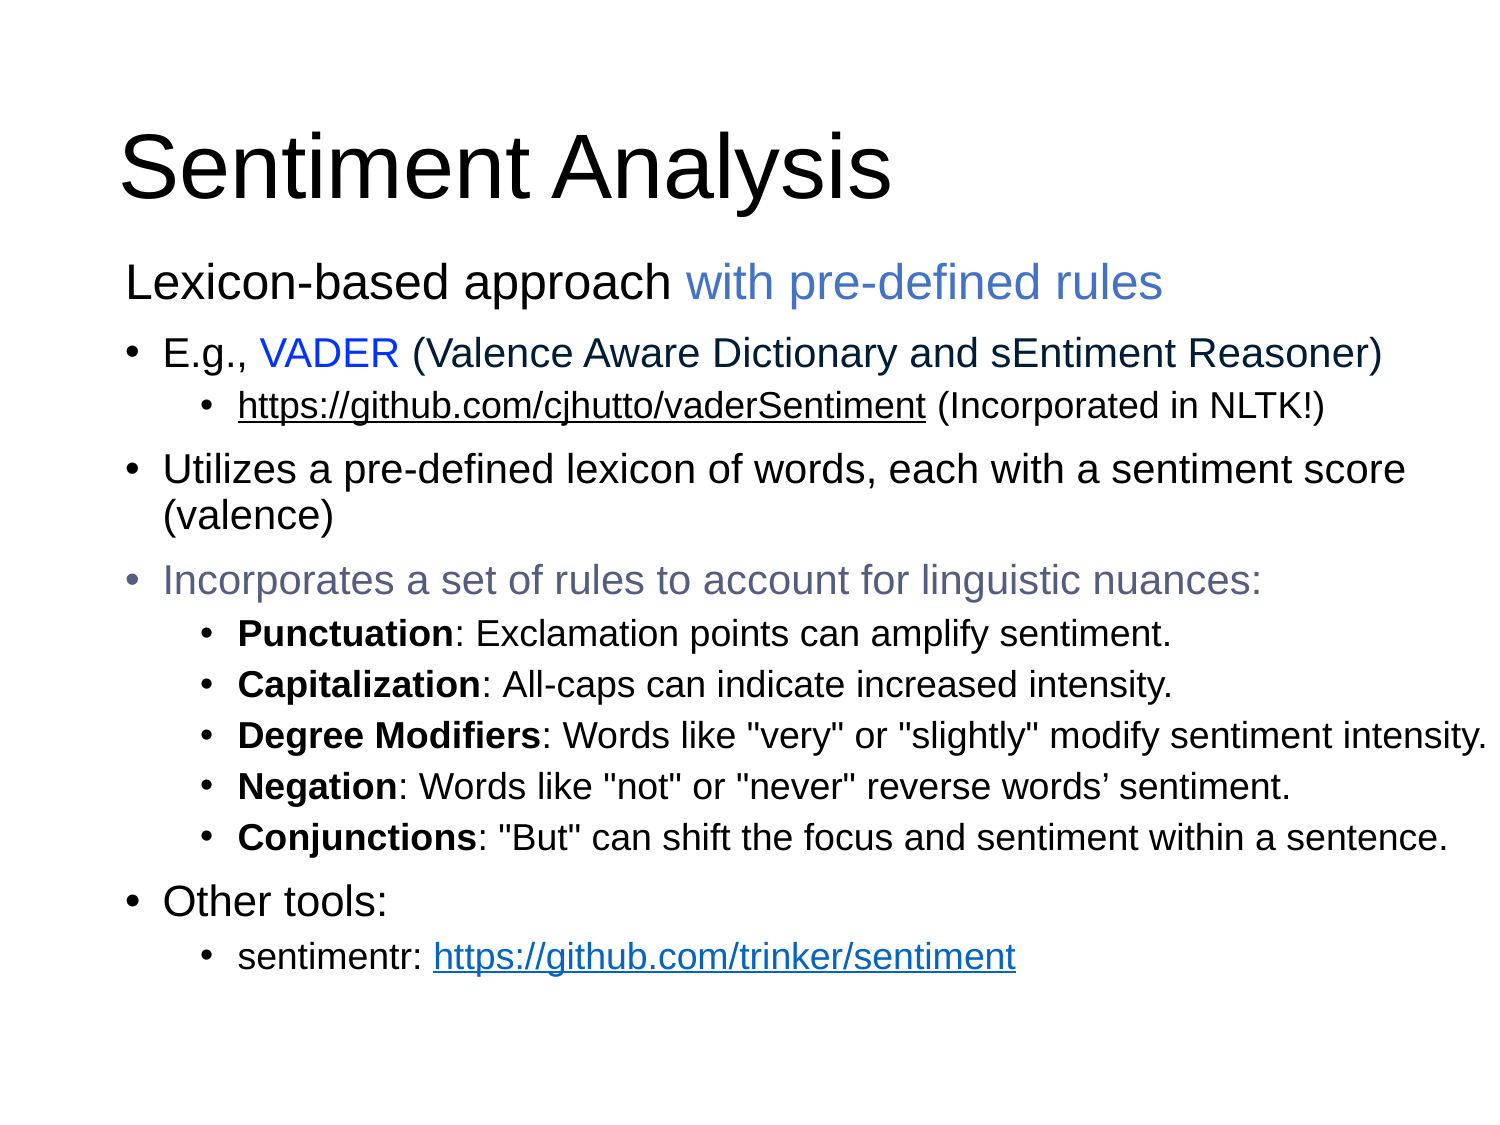

# Sentiment Analysis
Lexicon-based approach with pre-defined rules
E.g., VADER (Valence Aware Dictionary and sEntiment Reasoner)
https://github.com/cjhutto/vaderSentiment (Incorporated in NLTK!)
Utilizes a pre-defined lexicon of words, each with a sentiment score (valence)
Incorporates a set of rules to account for linguistic nuances:
Punctuation: Exclamation points can amplify sentiment.
Capitalization: All-caps can indicate increased intensity.
Degree Modifiers: Words like "very" or "slightly" modify sentiment intensity.
Negation: Words like "not" or "never" reverse words’ sentiment.
Conjunctions: "But" can shift the focus and sentiment within a sentence.
Other tools:
sentimentr: https://github.com/trinker/sentiment